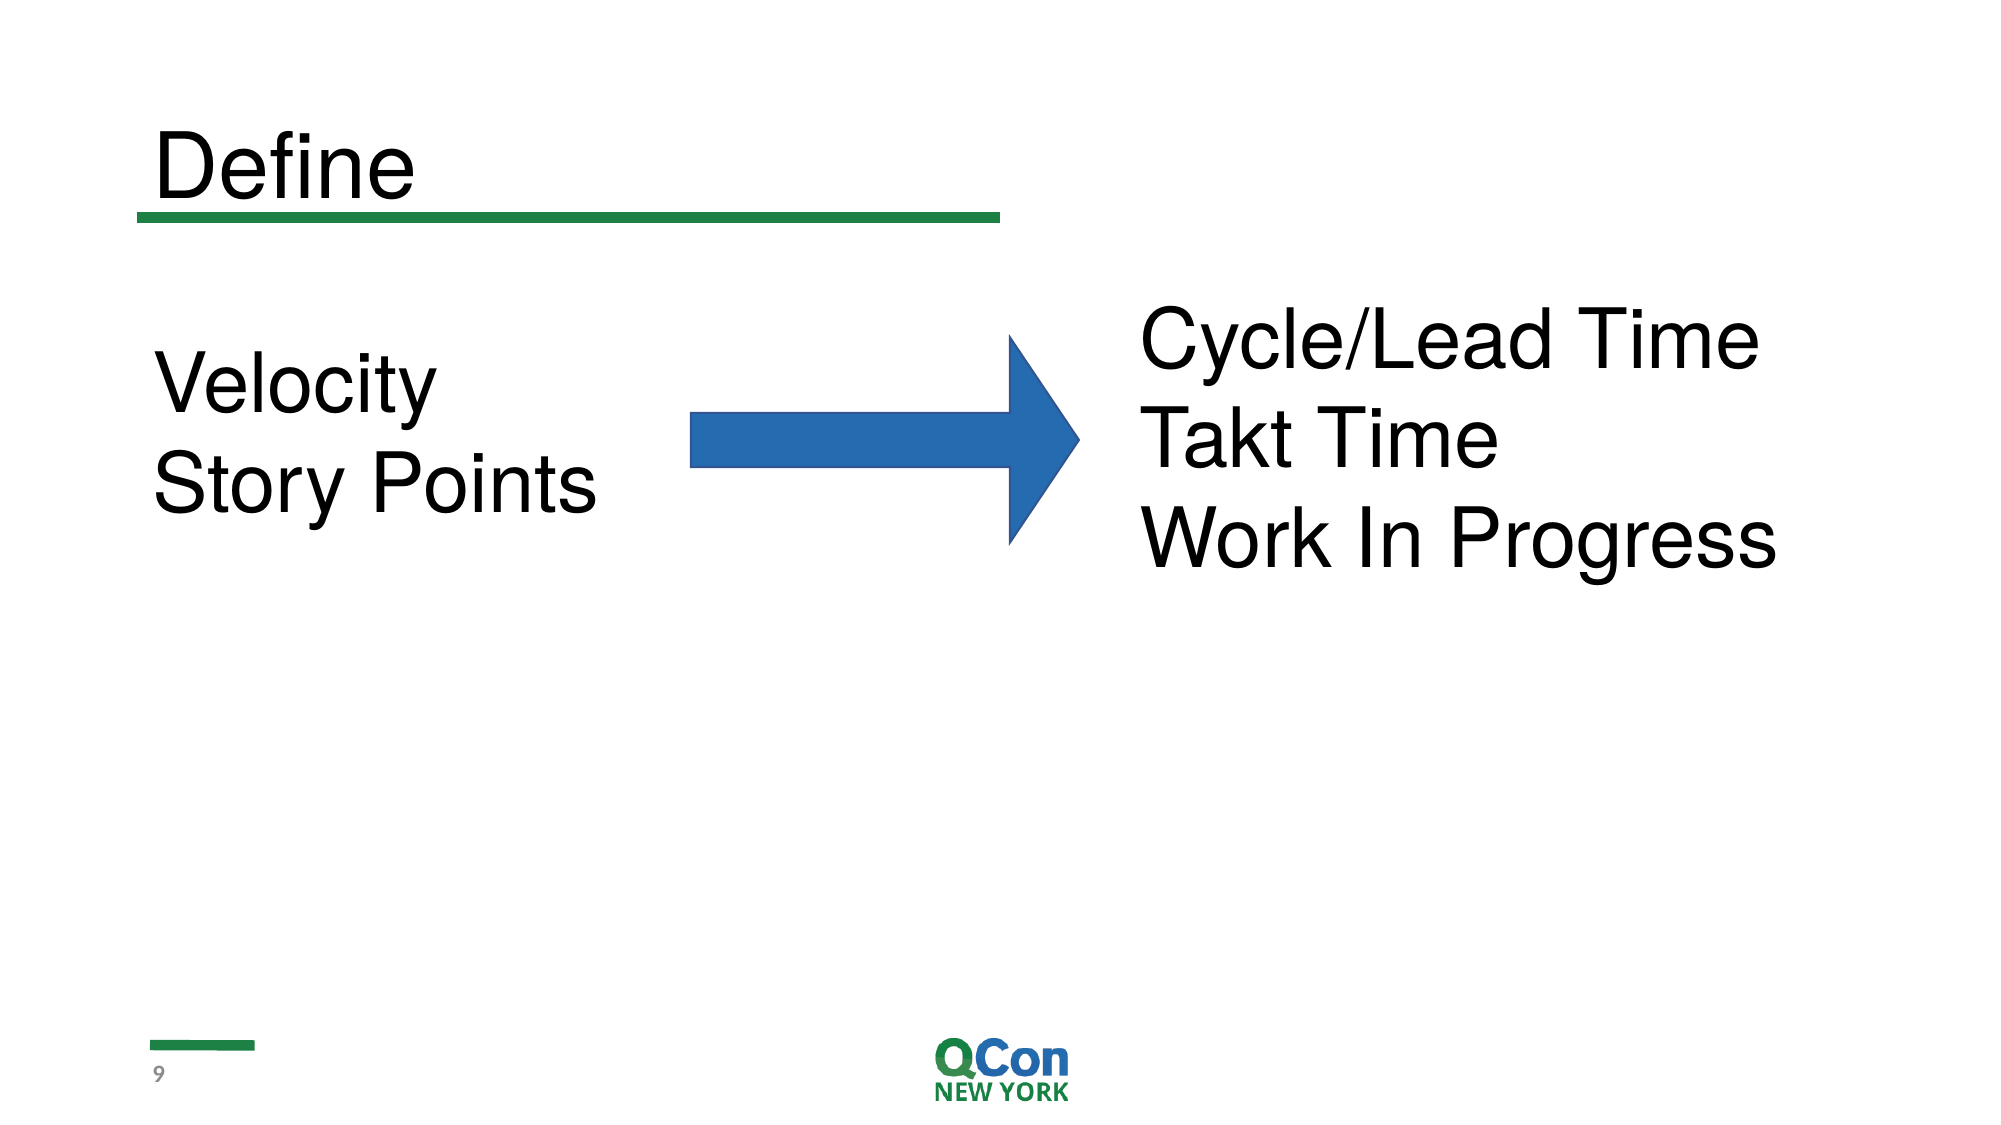

# Define
Cycle/Lead Time
Takt Time
Work In Progress
Velocity
Story Points

9